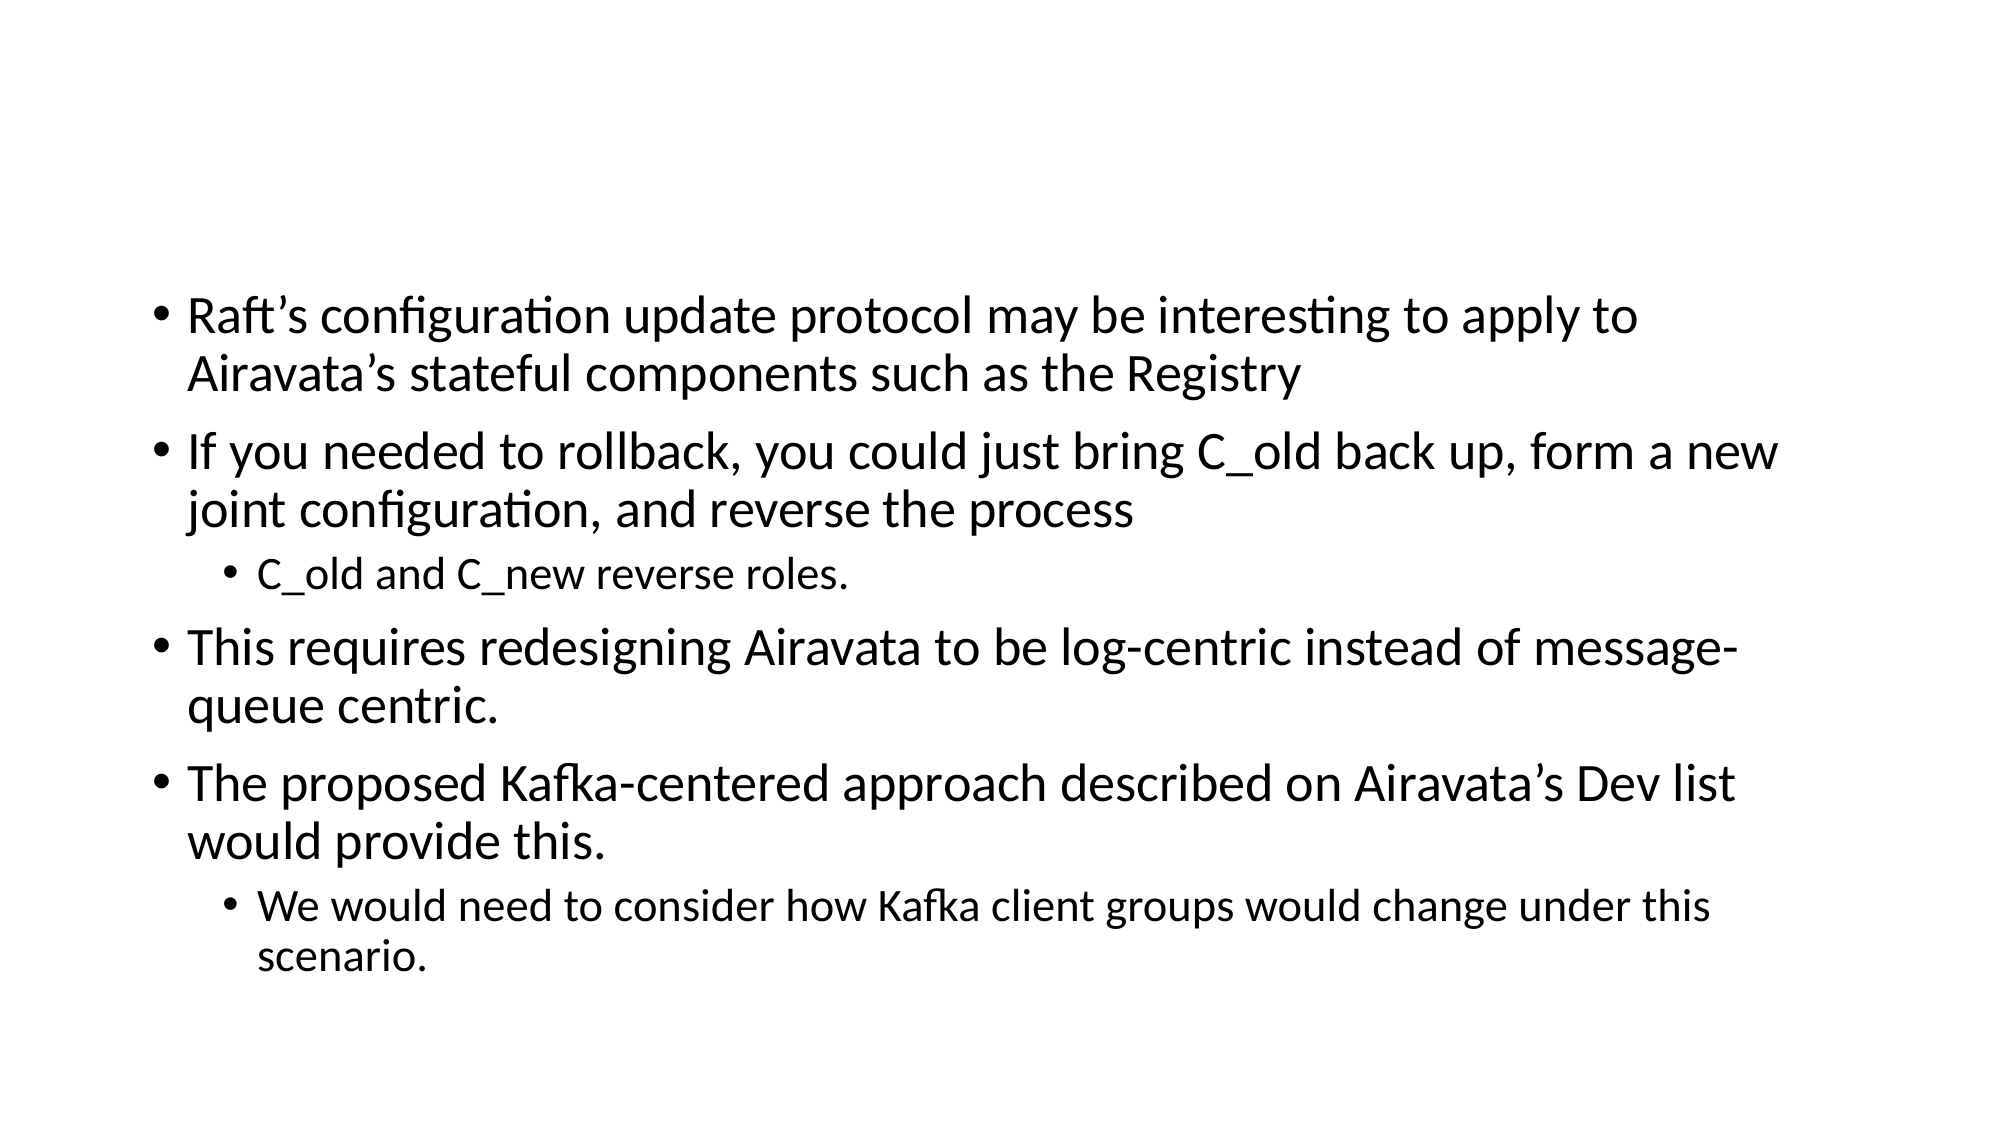

# Final Thoughts on Continuous Deployment
Raft’s configuration update protocol may be interesting to apply to Airavata’s stateful components such as the Registry
If you needed to rollback, you could just bring C_old back up, form a new joint configuration, and reverse the process
C_old and C_new reverse roles.
This requires redesigning Airavata to be log-centric instead of message-queue centric.
The proposed Kafka-centered approach described on Airavata’s Dev list would provide this.
We would need to consider how Kafka client groups would change under this scenario.